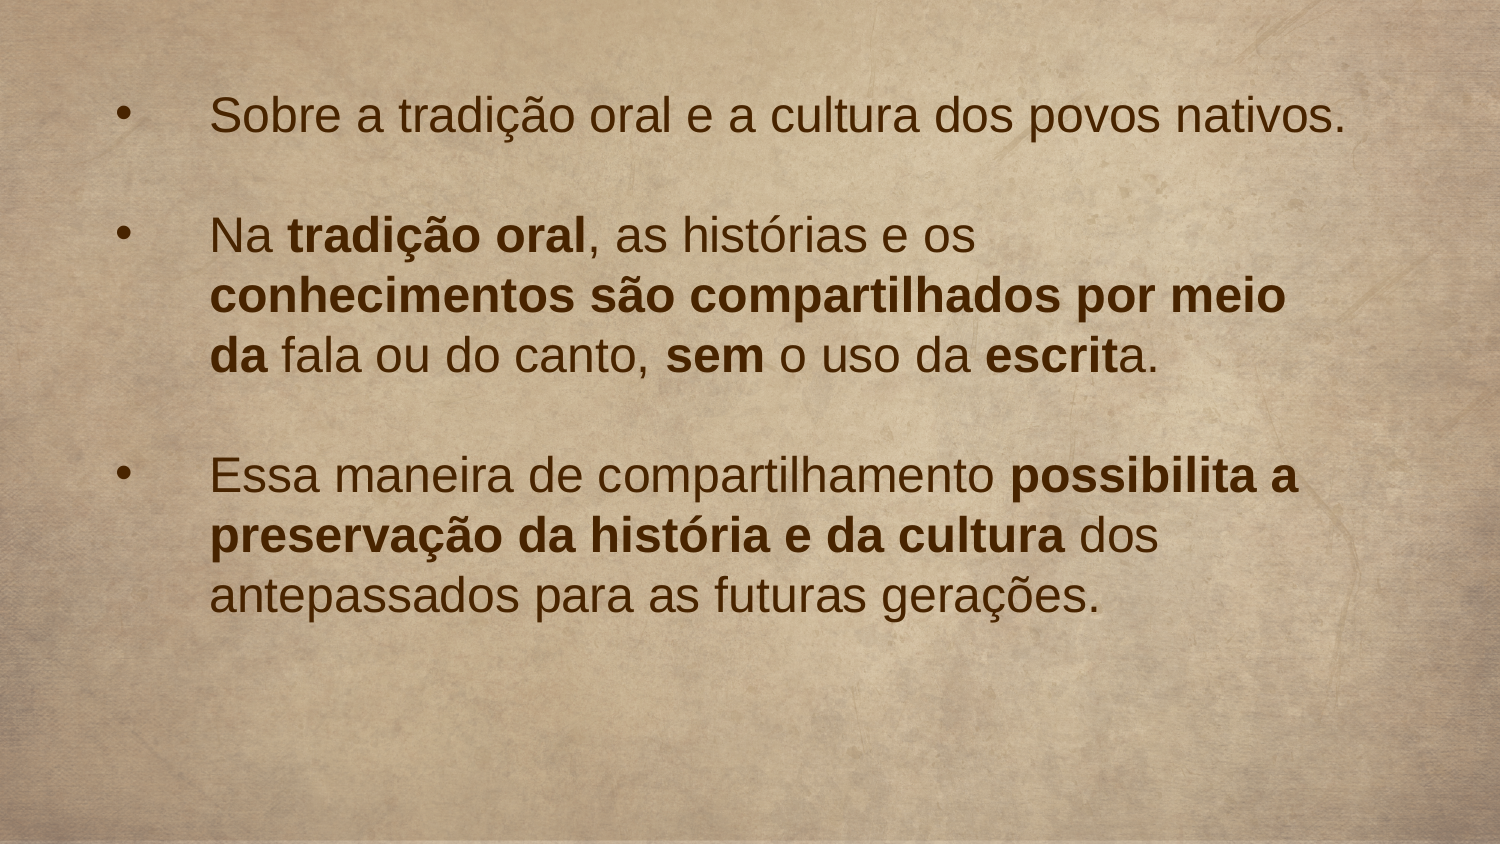

Sobre a tradição oral e a cultura dos povos nativos.

Na tradição oral, as histórias e os conhecimentos são compartilhados por meio da fala ou do canto, sem o uso da escrita.

Essa maneira de compartilhamento possibilita a preservação da história e da cultura dos antepassados para as futuras gerações.